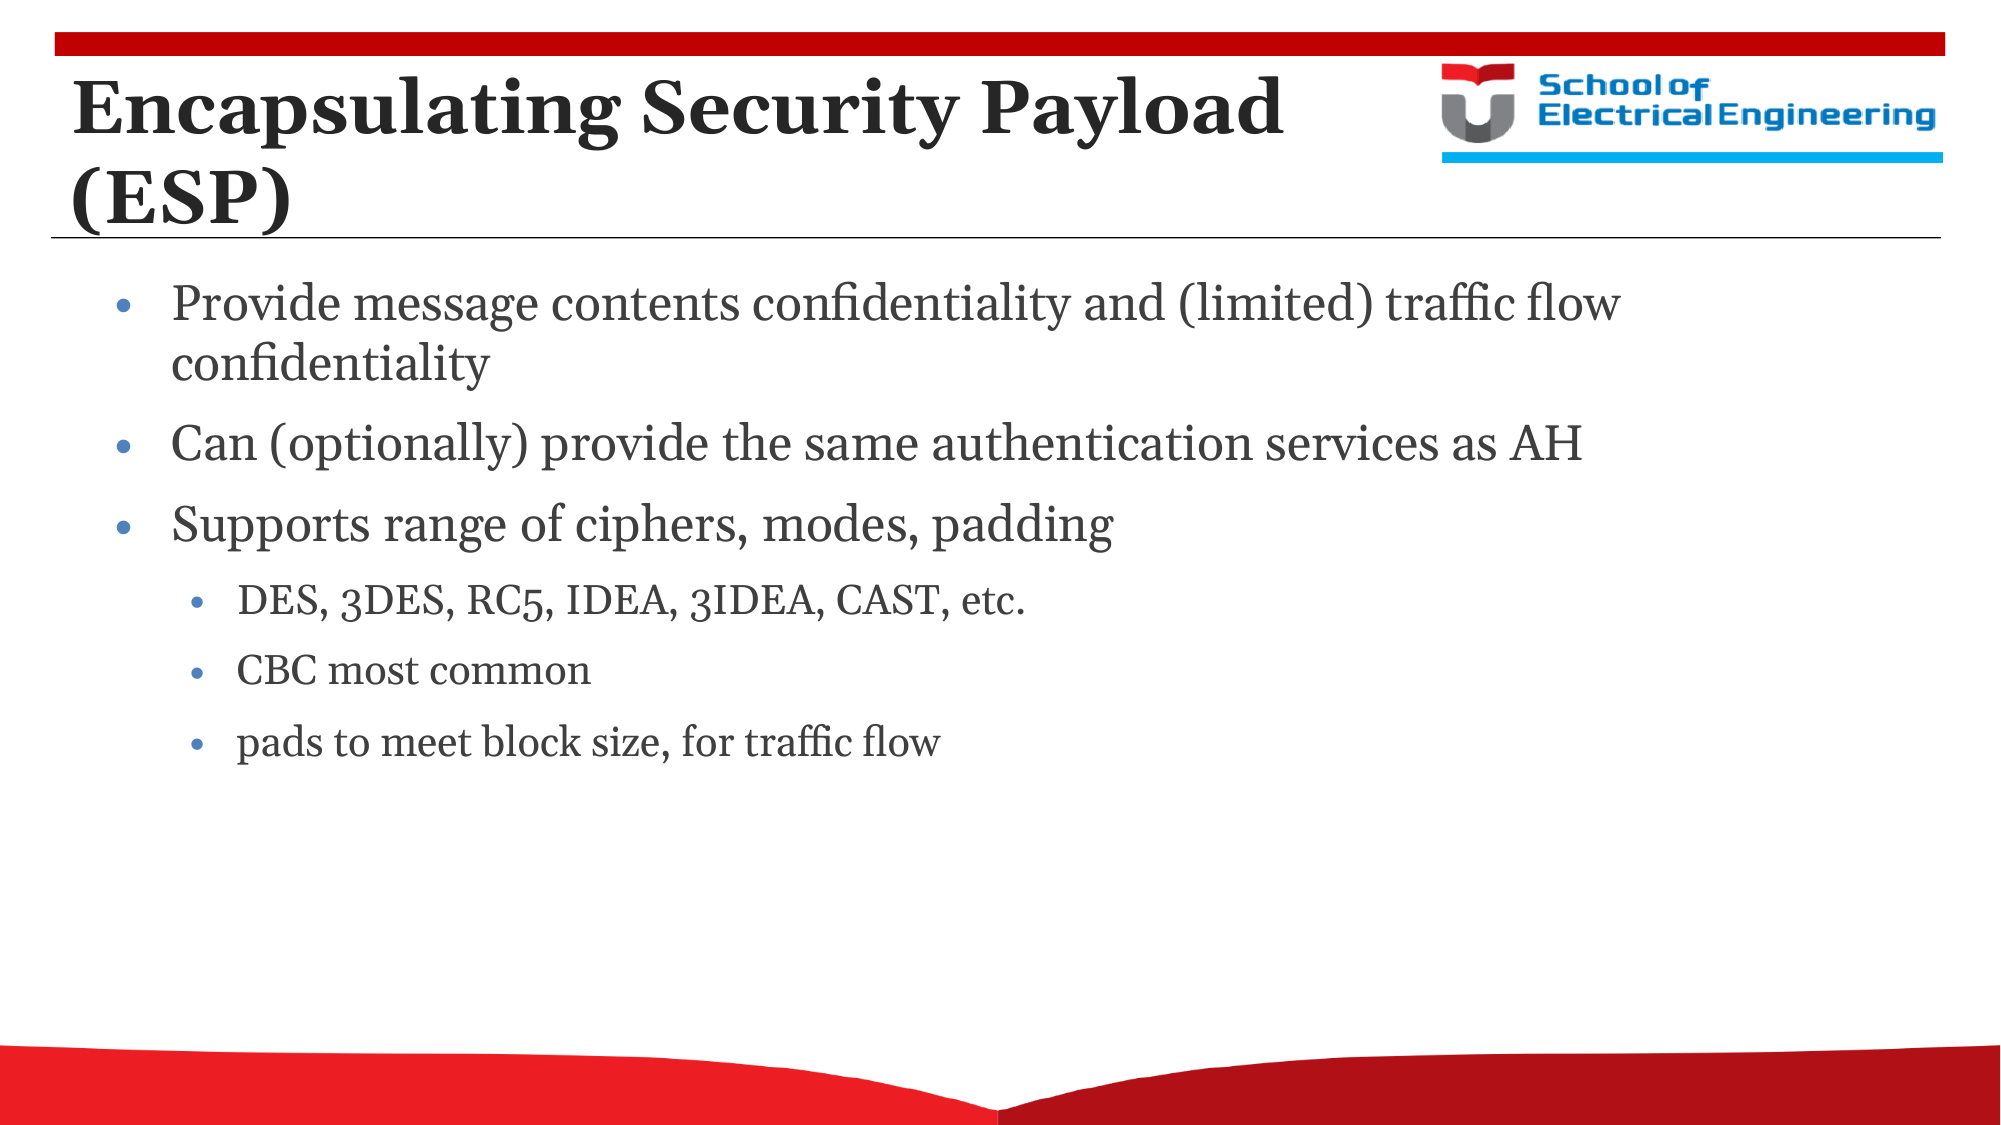

# Encapsulating Security Payload (ESP)
Provide message contents confidentiality and (limited) traffic flow confidentiality
Can (optionally) provide the same authentication services as AH
Supports range of ciphers, modes, padding
DES, 3DES, RC5, IDEA, 3IDEA, CAST, etc.
CBC most common
pads to meet block size, for traffic flow